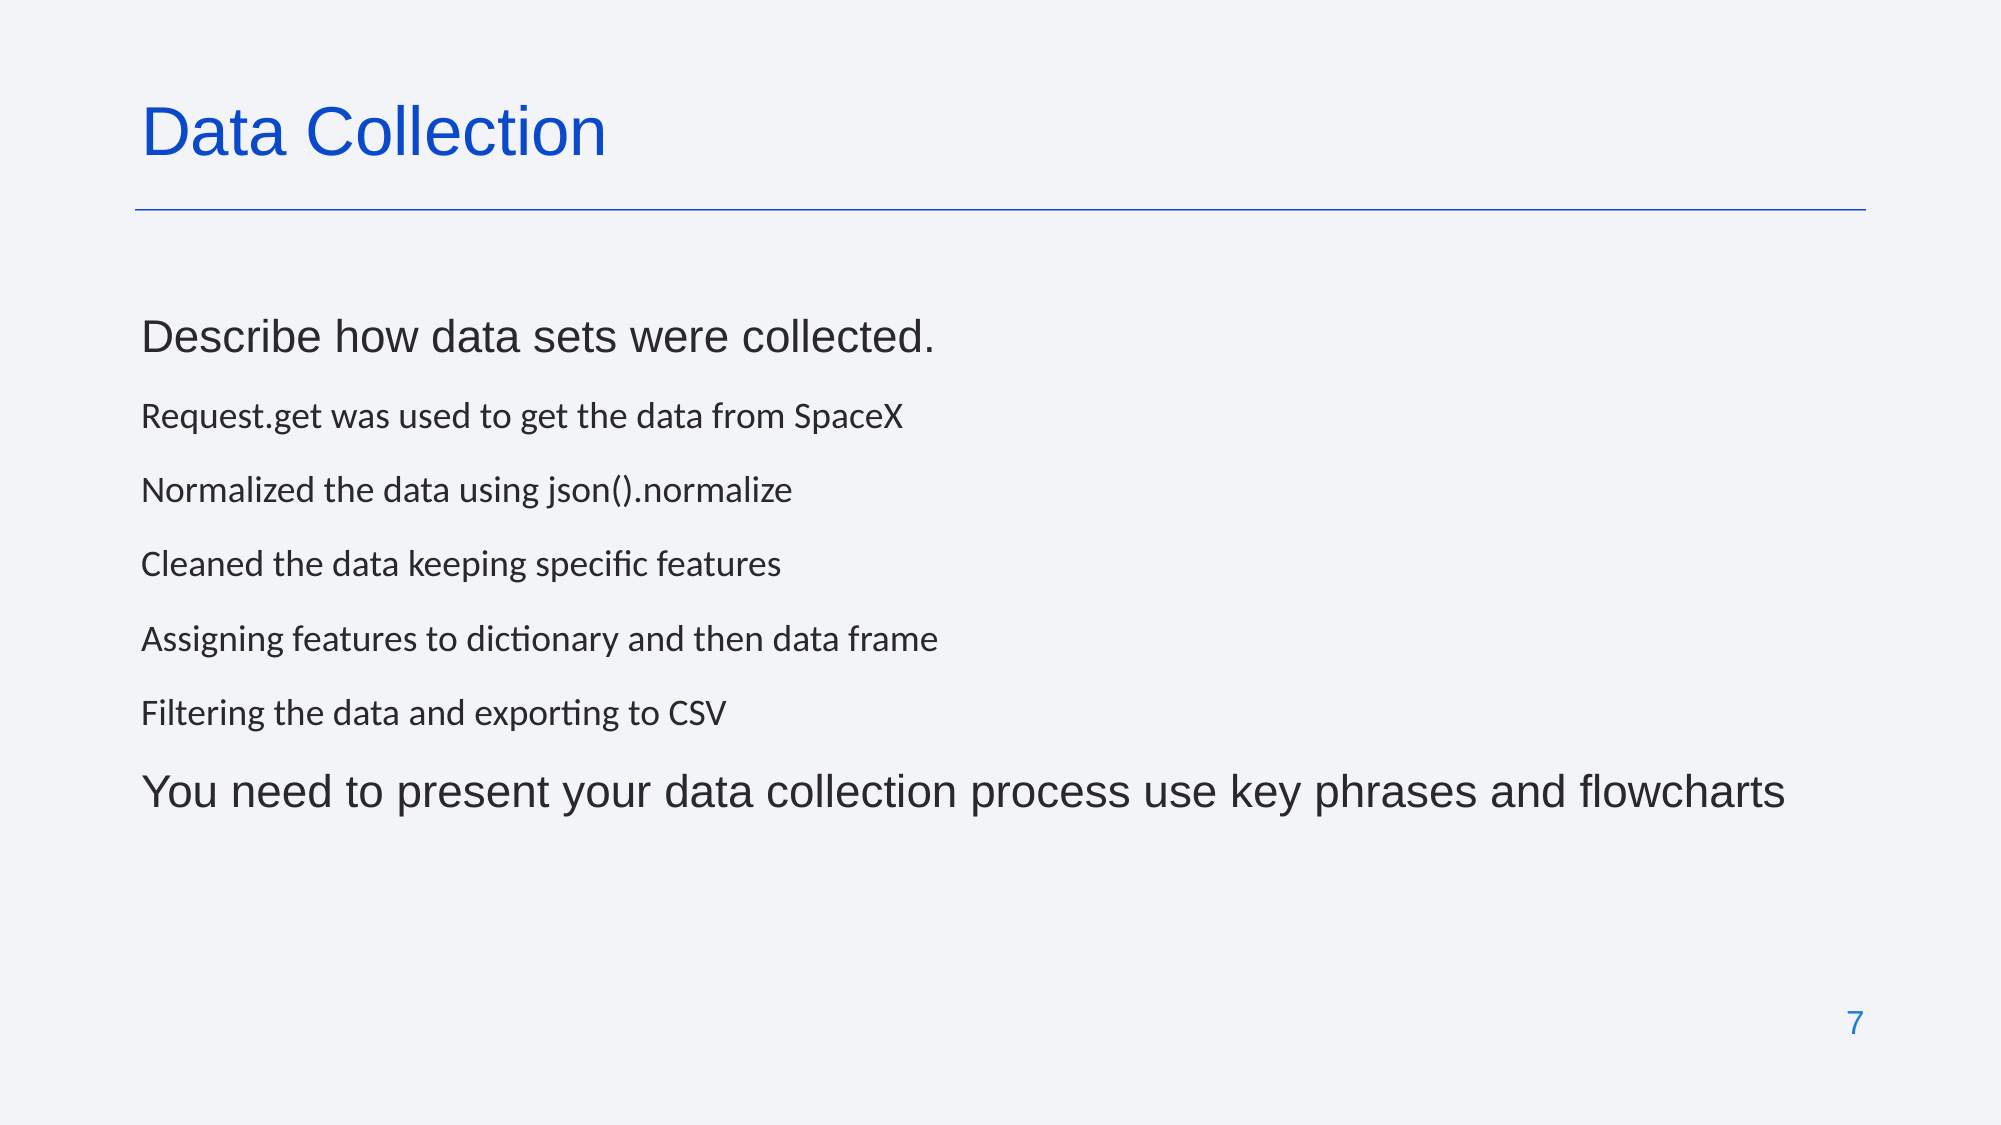

Data Collection
Describe how data sets were collected.
Request.get was used to get the data from SpaceX
Normalized the data using json().normalize
Cleaned the data keeping specific features
Assigning features to dictionary and then data frame
Filtering the data and exporting to CSV
You need to present your data collection process use key phrases and flowcharts

7